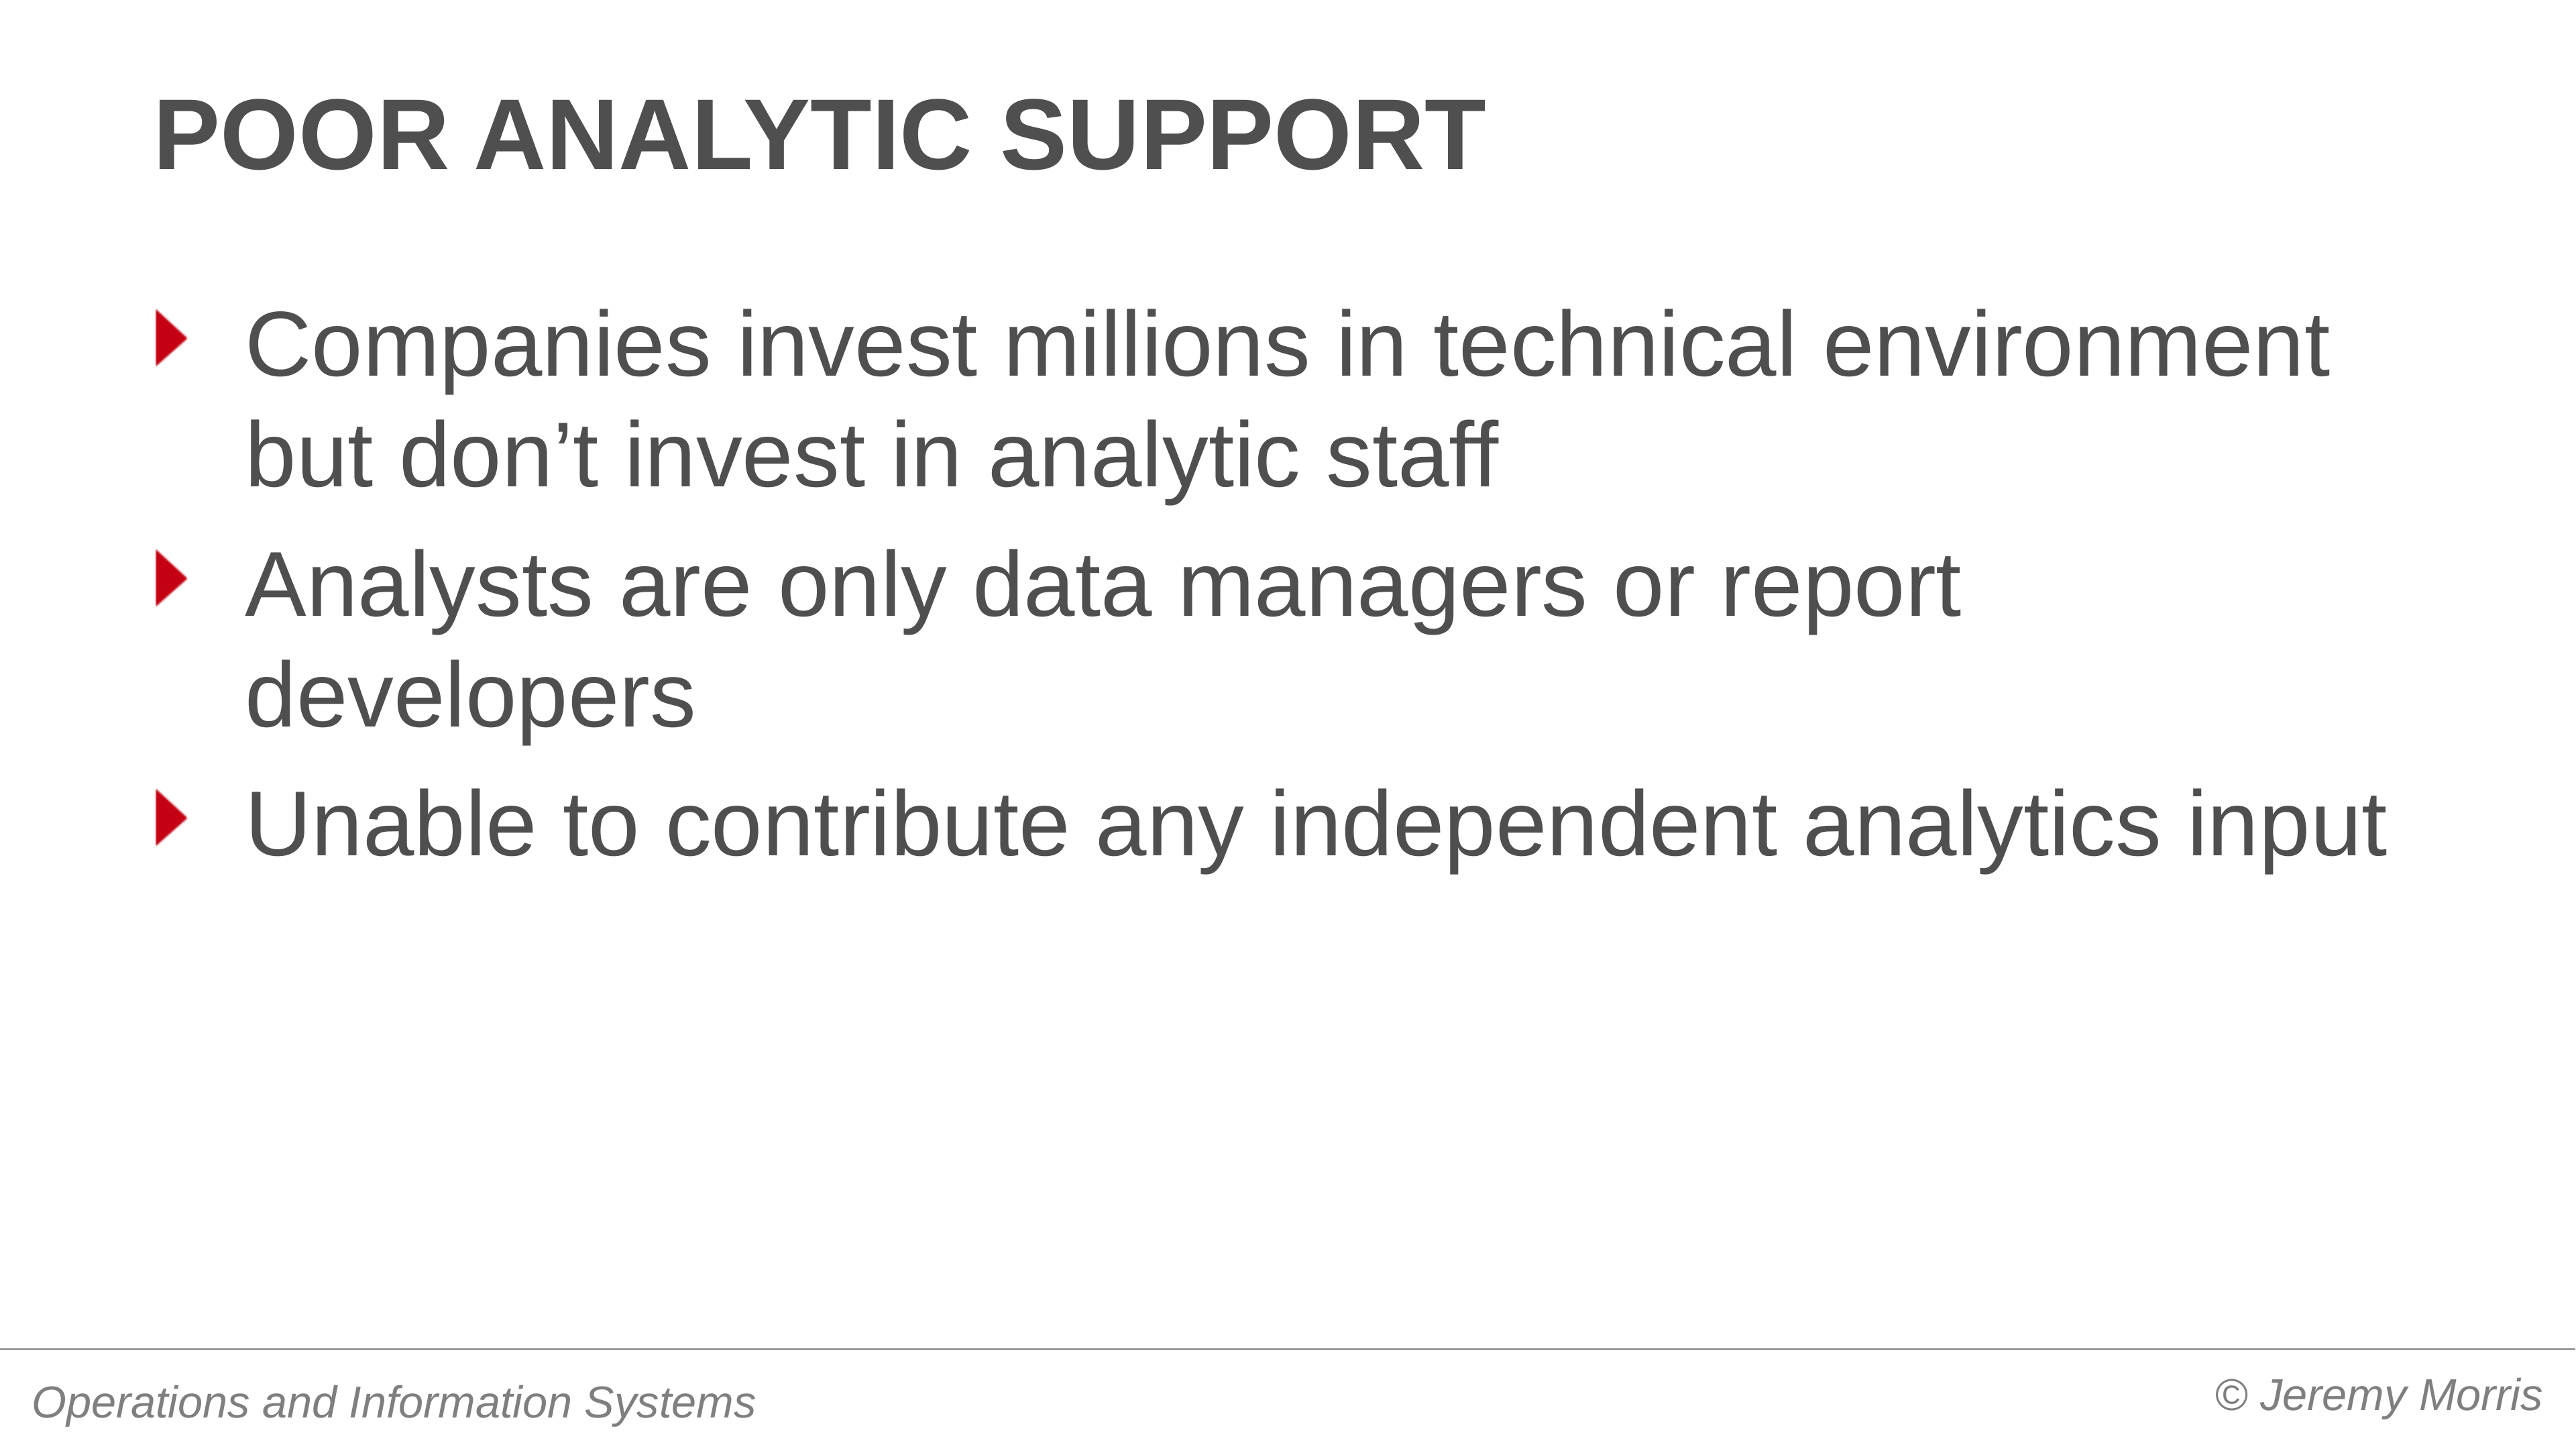

# Poor analytic support
Companies invest millions in technical environment but don’t invest in analytic staff
Analysts are only data managers or report developers
Unable to contribute any independent analytics input